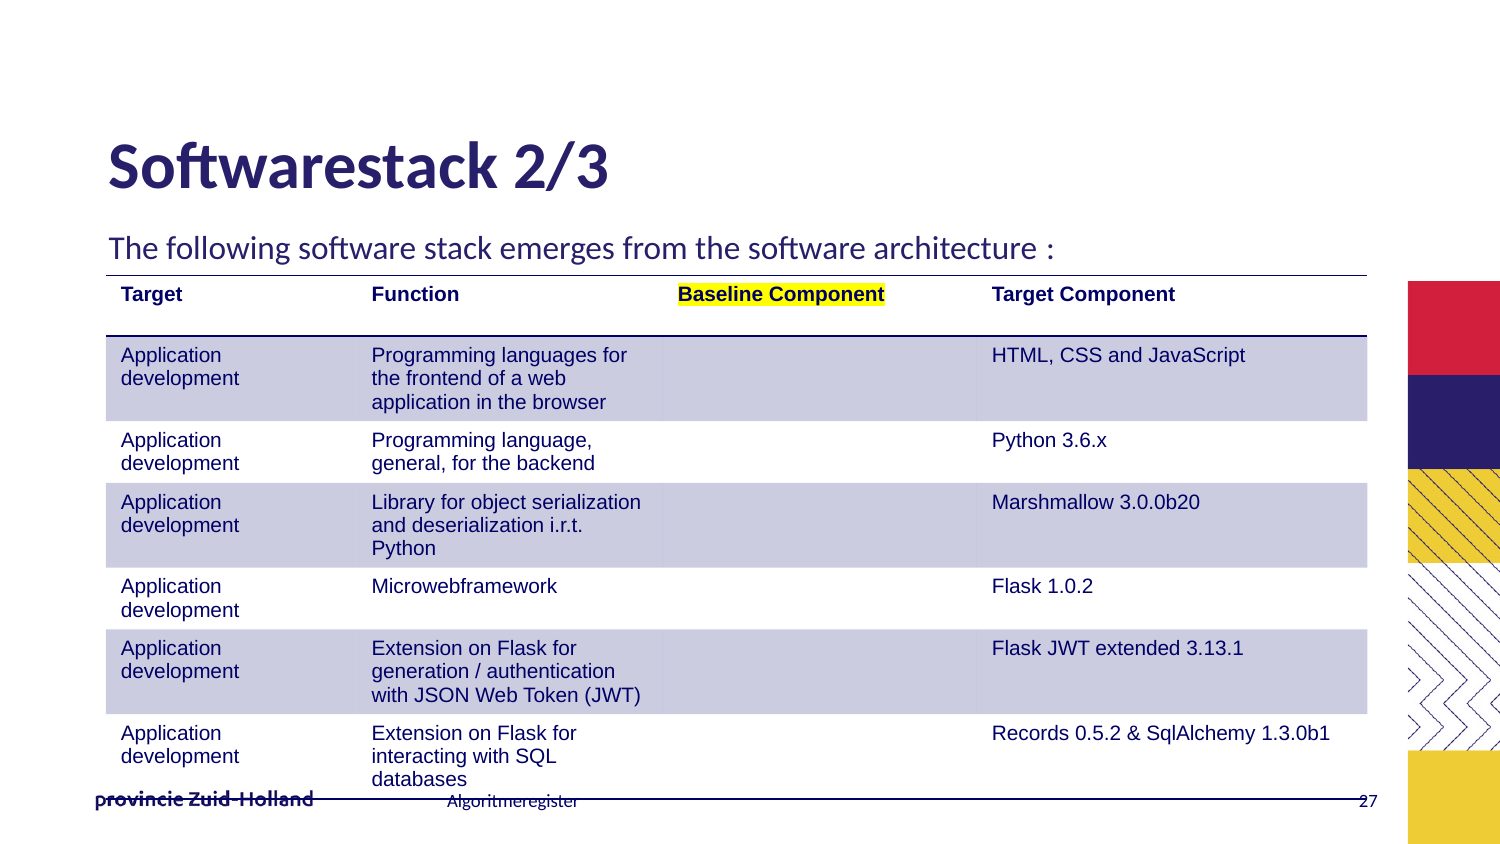

# Softwarestack 2/3
The following software stack emerges from the software architecture :

| Target | Function | Baseline Component | Target Component |
| --- | --- | --- | --- |
| Application development | Programming languages for the frontend of a web application in the browser |  | HTML, CSS and JavaScript |
| Application development | Programming language, general, for the backend |  | Python 3.6.x |
| Application development | Library for object serialization and deserialization i.r.t. Python |  | Marshmallow 3.0.0b20 |
| Application development | Microwebframework |  | Flask 1.0.2 |
| Application development | Extension on Flask for generation / authentication with JSON Web Token (JWT) |  | Flask JWT extended 3.13.1 |
| Application development | Extension on Flask for interacting with SQL databases |  | Records 0.5.2 & SqlAlchemy 1.3.0b1 |
Algoritmeregister
27